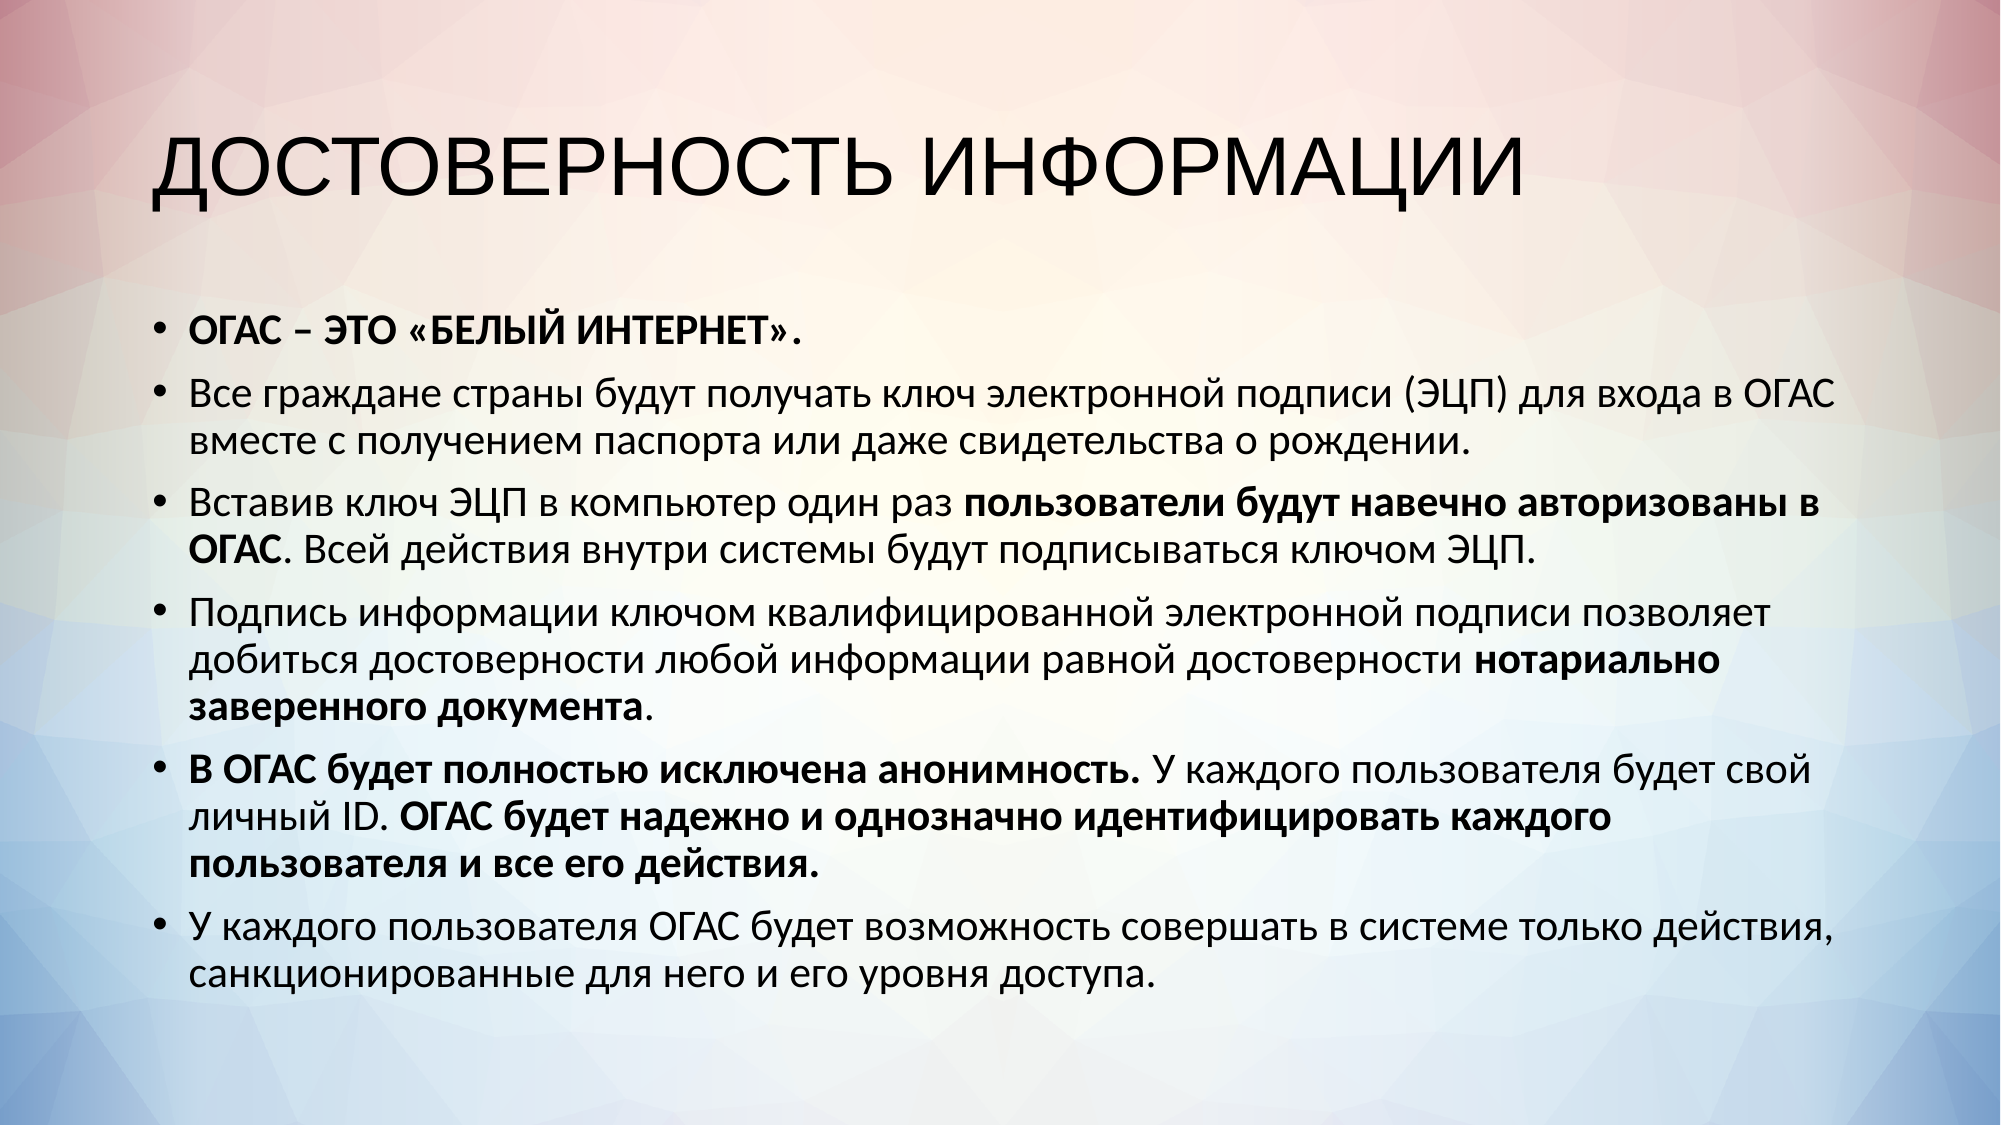

# ДОСТОВЕРНОСТЬ ИНФОРМАЦИИ
ОГАС – ЭТО «БЕЛЫЙ ИНТЕРНЕТ».
Все граждане страны будут получать ключ электронной подписи (ЭЦП) для входа в ОГАС вместе с получением паспорта или даже свидетельства о рождении.
Вставив ключ ЭЦП в компьютер один раз пользователи будут навечно авторизованы в ОГАС. Всей действия внутри системы будут подписываться ключом ЭЦП.
Подпись информации ключом квалифицированной электронной подписи позволяет добиться достоверности любой информации равной достоверности нотариально заверенного документа.
В ОГАС будет полностью исключена анонимность. У каждого пользователя будет свой личный ID. ОГАС будет надежно и однозначно идентифицировать каждого пользователя и все его действия.
У каждого пользователя ОГАС будет возможность совершать в системе только действия, санкционированные для него и его уровня доступа.